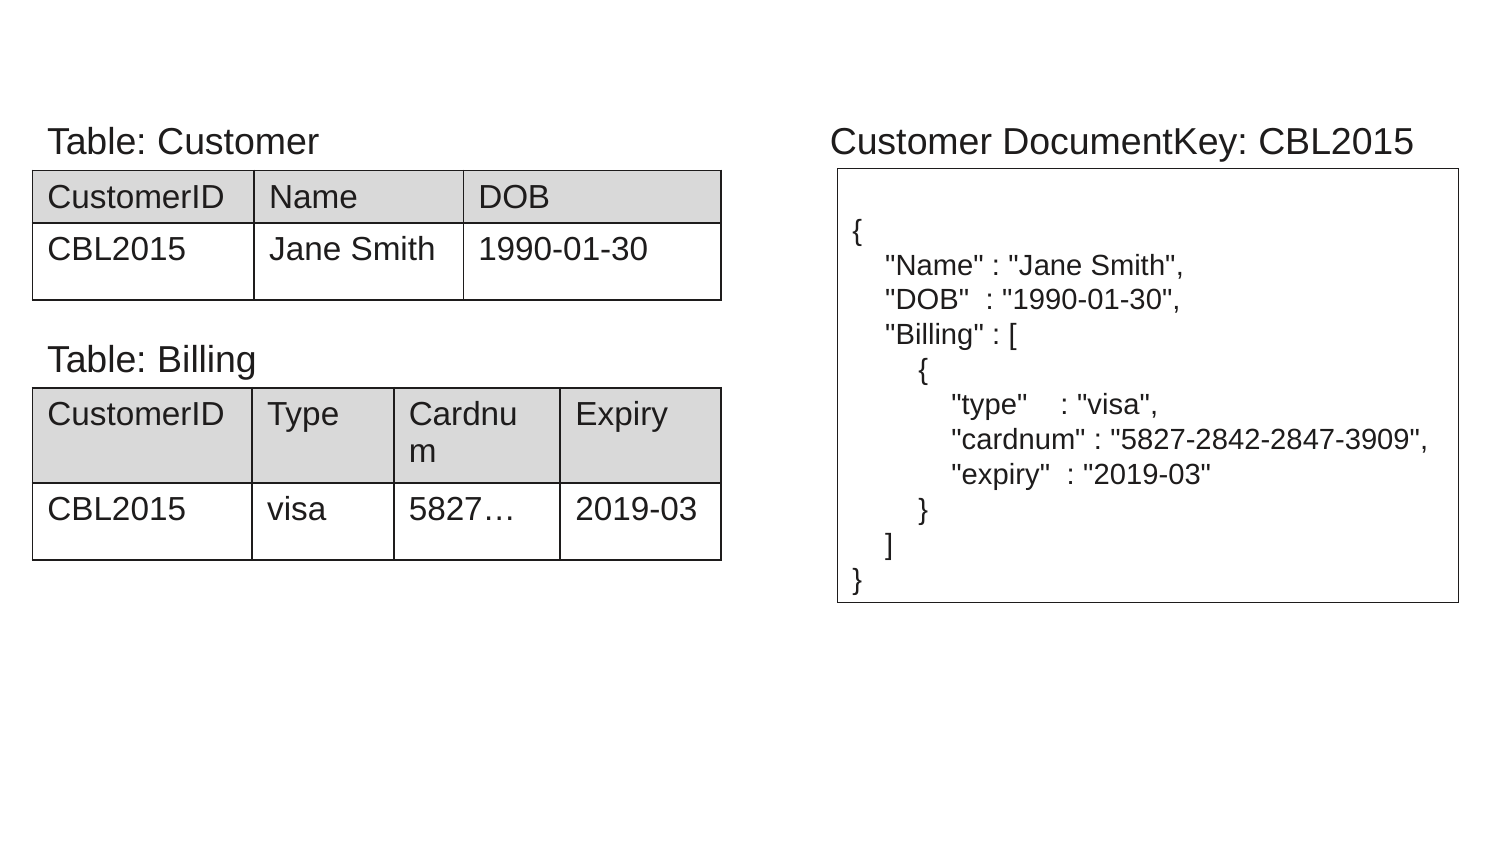

Table: Customer
Customer DocumentKey: CBL2015

{
    "Name" : "Jane Smith",
    "DOB"  : "1990-01-30",
    "Billing" : [
        {
            "type"    : "visa",
            "cardnum" : "5827-2842-2847-3909",
            "expiry"  : "2019-03"
        }
    ]
}
| CustomerID | Name | DOB |
| --- | --- | --- |
| CBL2015 | Jane Smith | 1990-01-30 |
Table: Billing
| CustomerID | Type | Cardnum | Expiry |
| --- | --- | --- | --- |
| CBL2015 | visa | 5827… | 2019-03 |